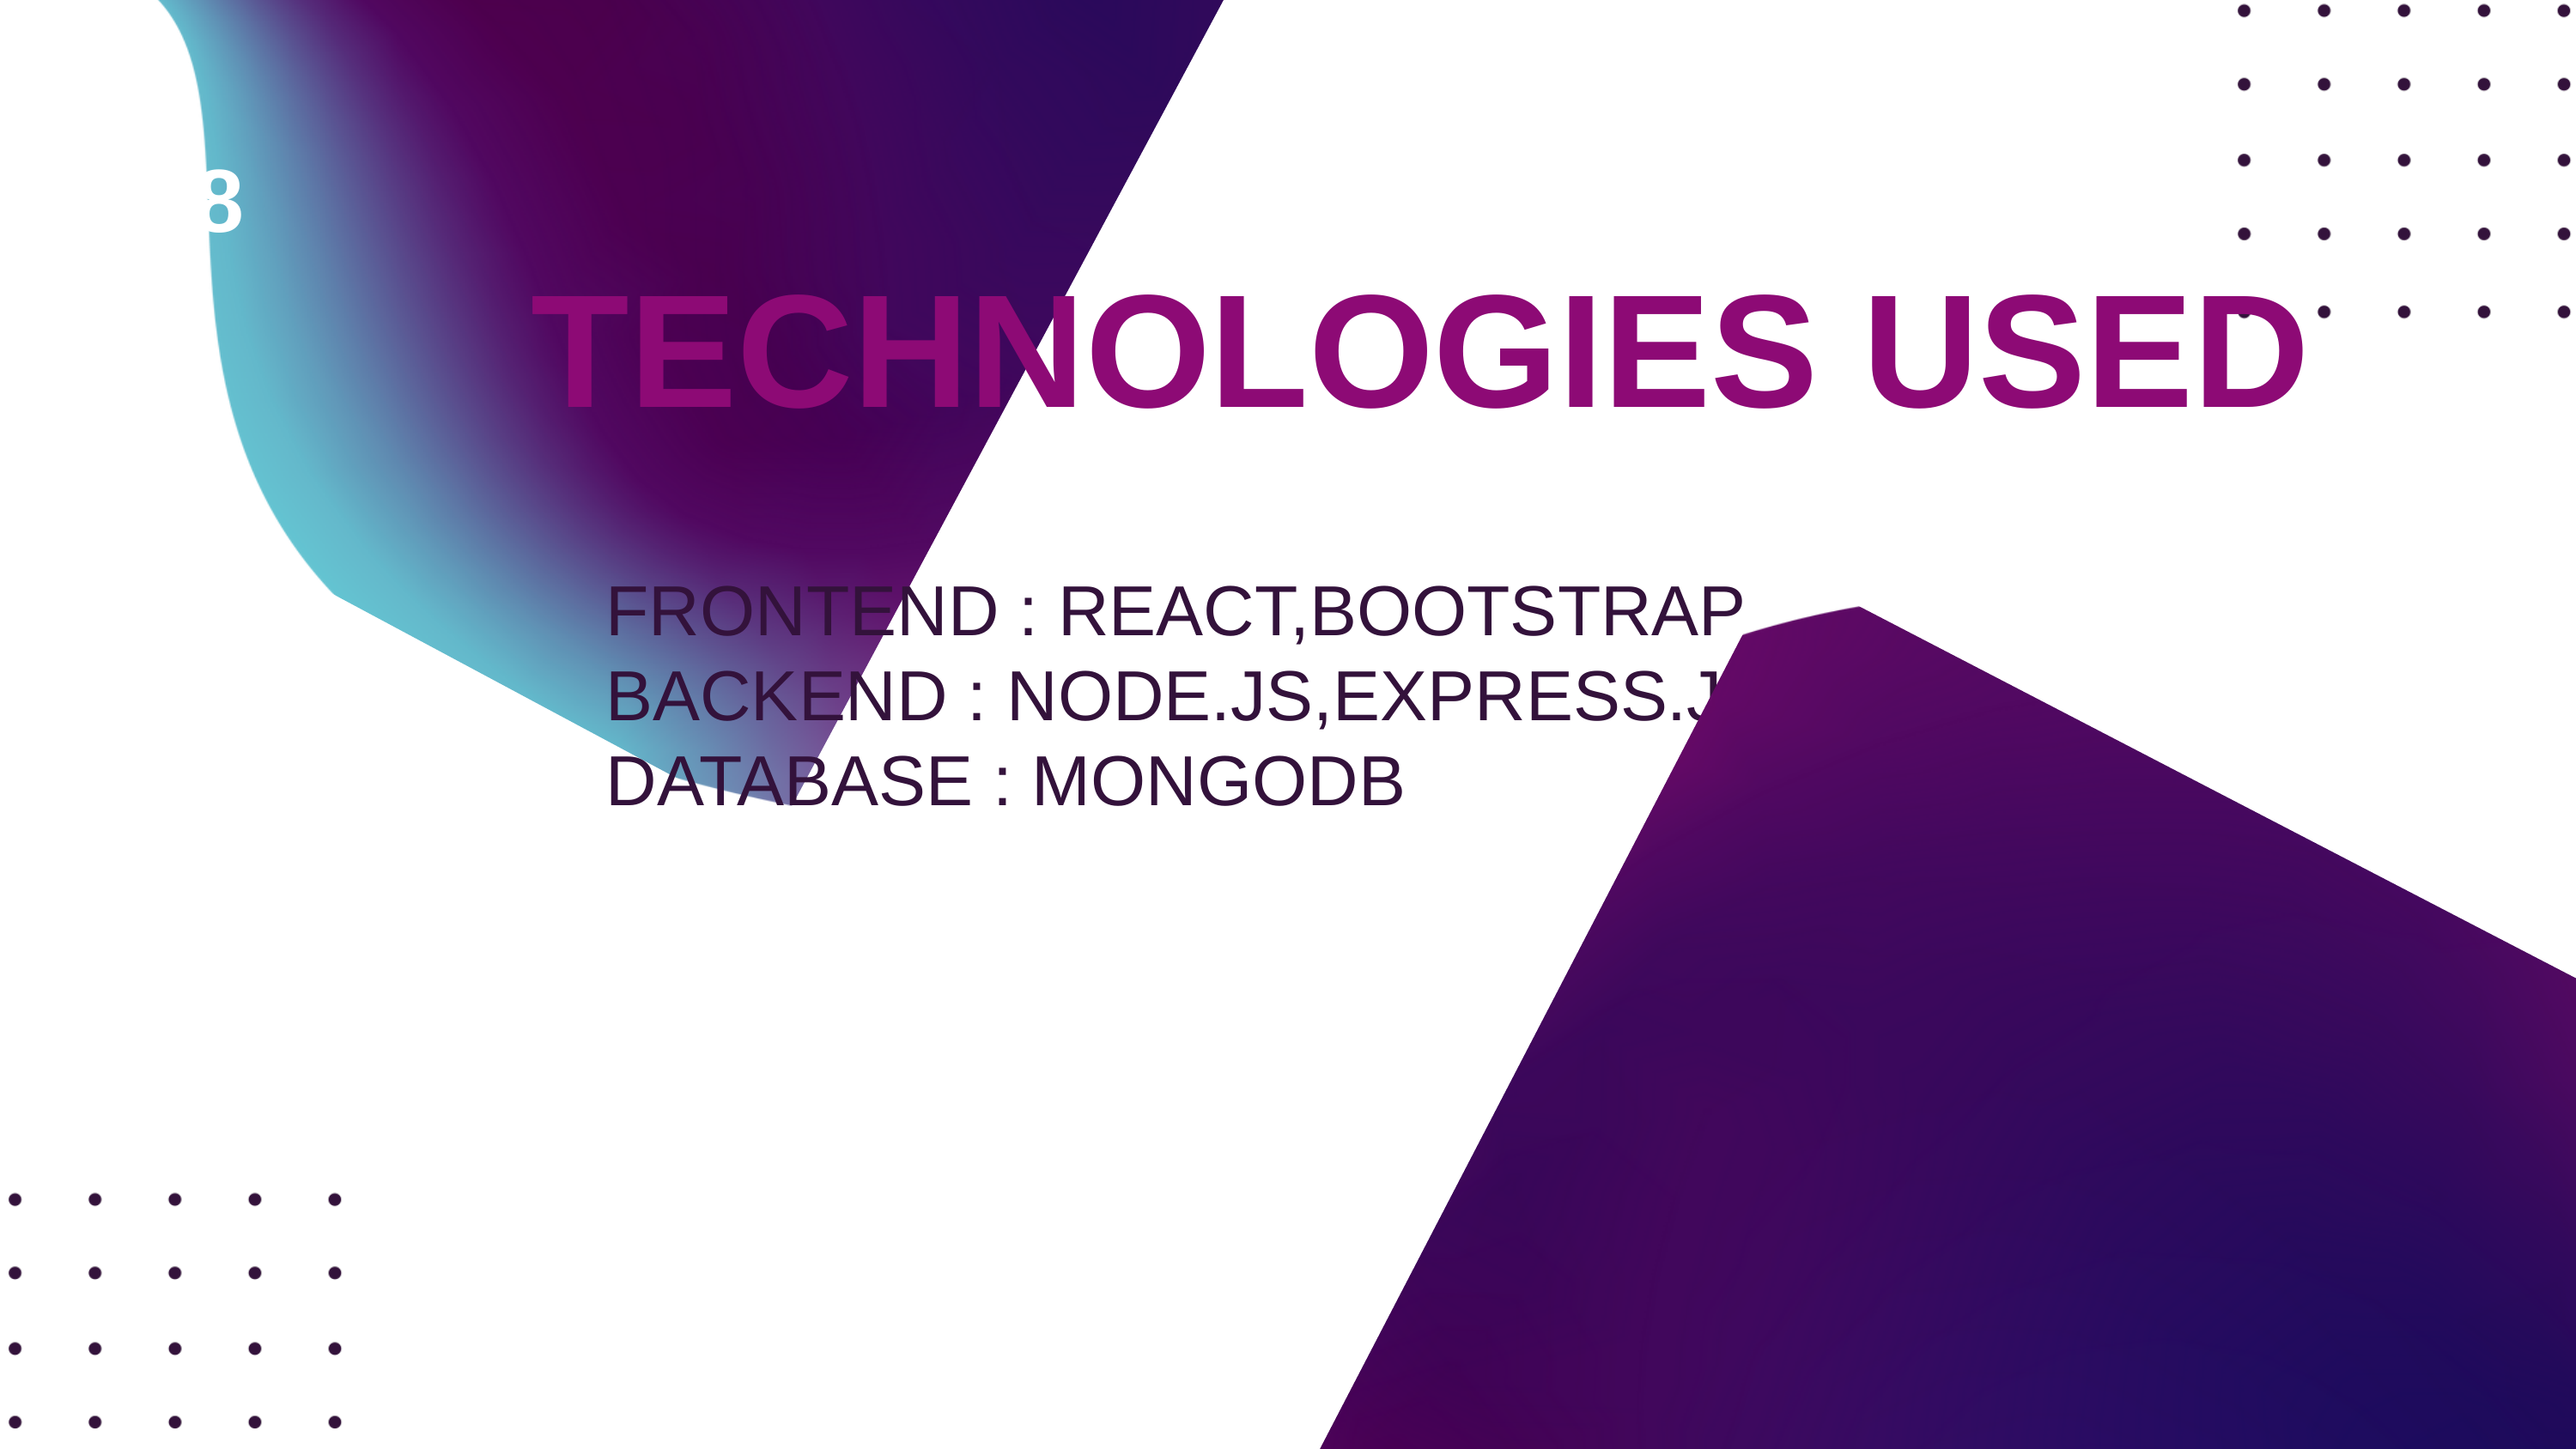

08
TECHNOLOGIES USED
FRONTEND : REACT,BOOTSTRAP
BACKEND : NODE.JS,EXPRESS.JS
DATABASE : MONGODB